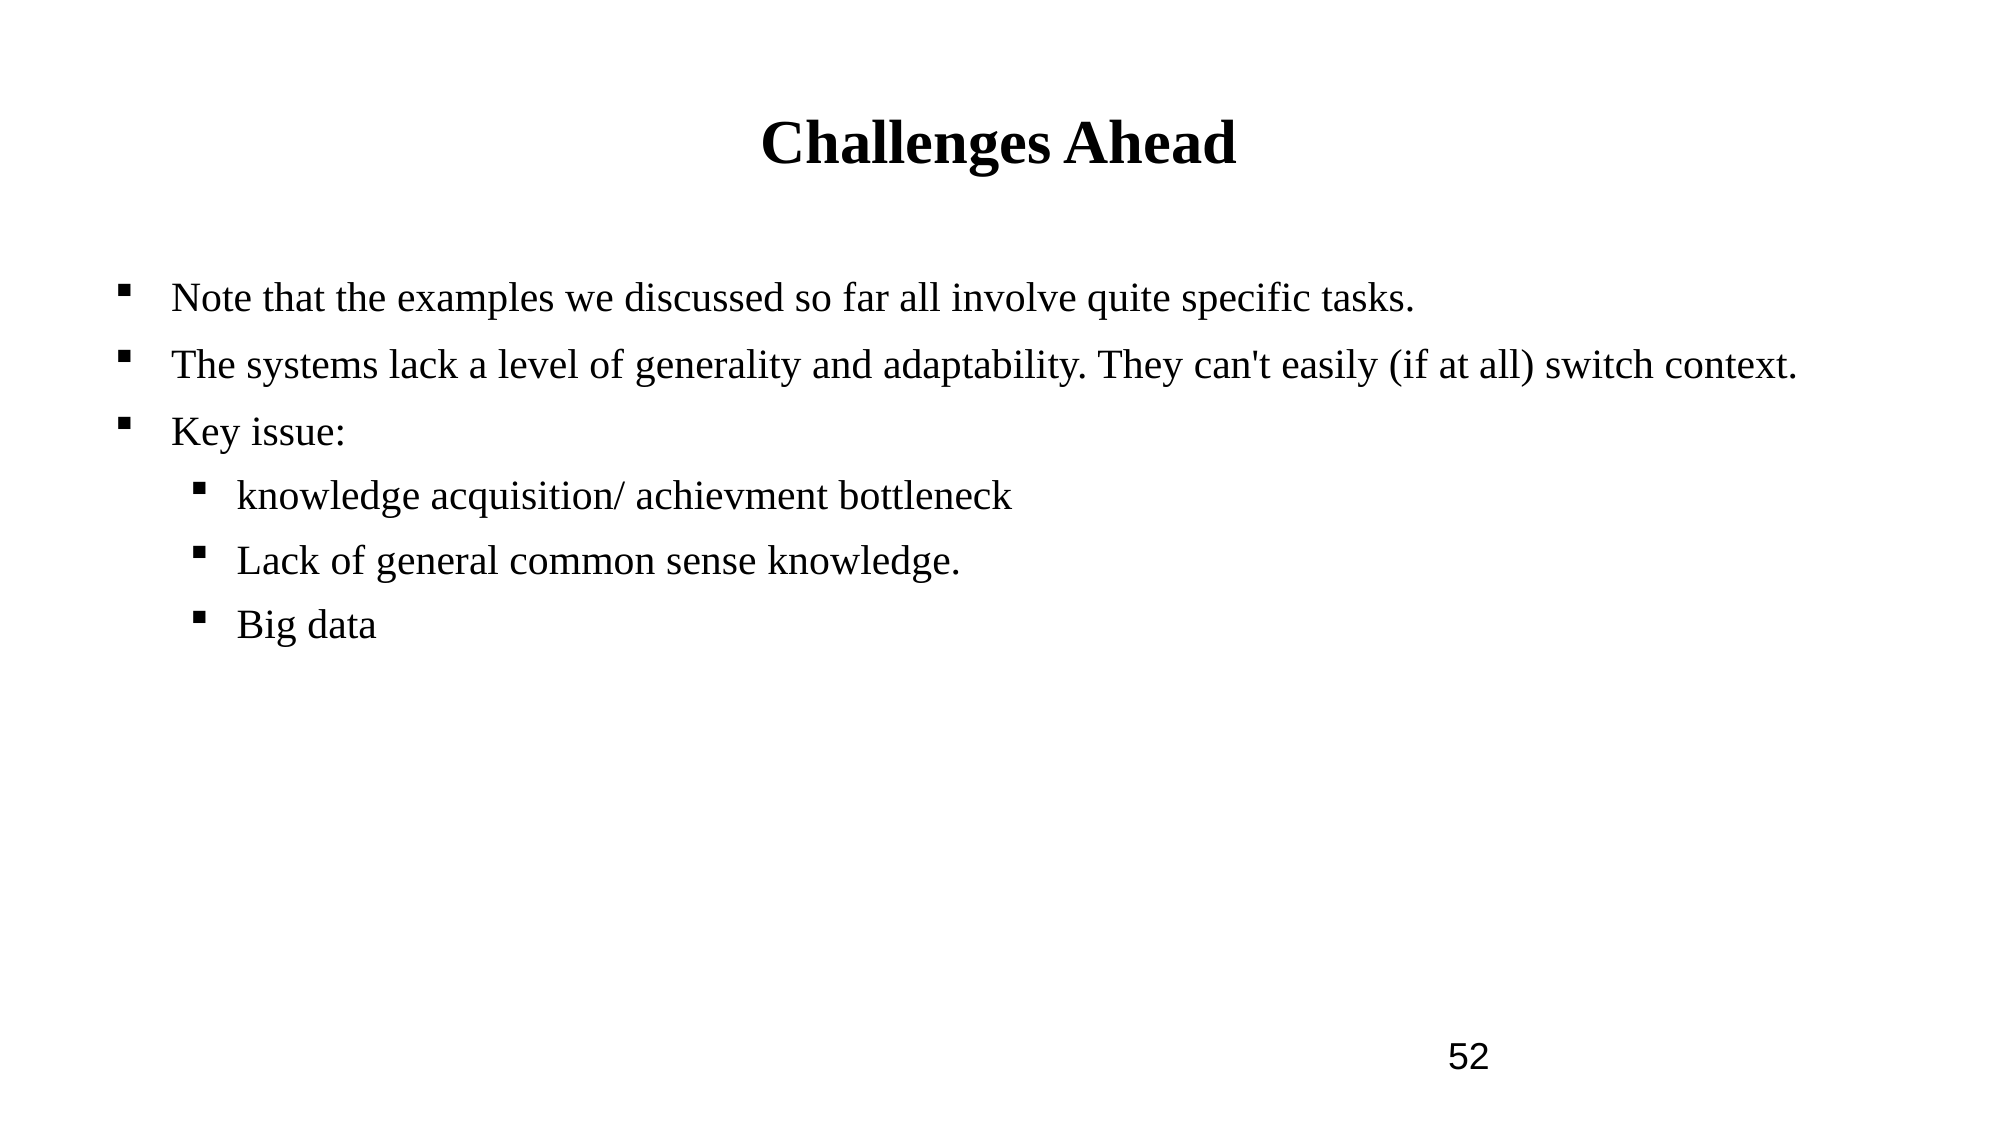

# Challenges Ahead
Note that the examples we discussed so far all involve quite specific tasks.
The systems lack a level of generality and adaptability. They can't easily (if at all) switch context.
Key issue:
knowledge acquisition/ achievment bottleneck
Lack of general common sense knowledge.
Big data
52